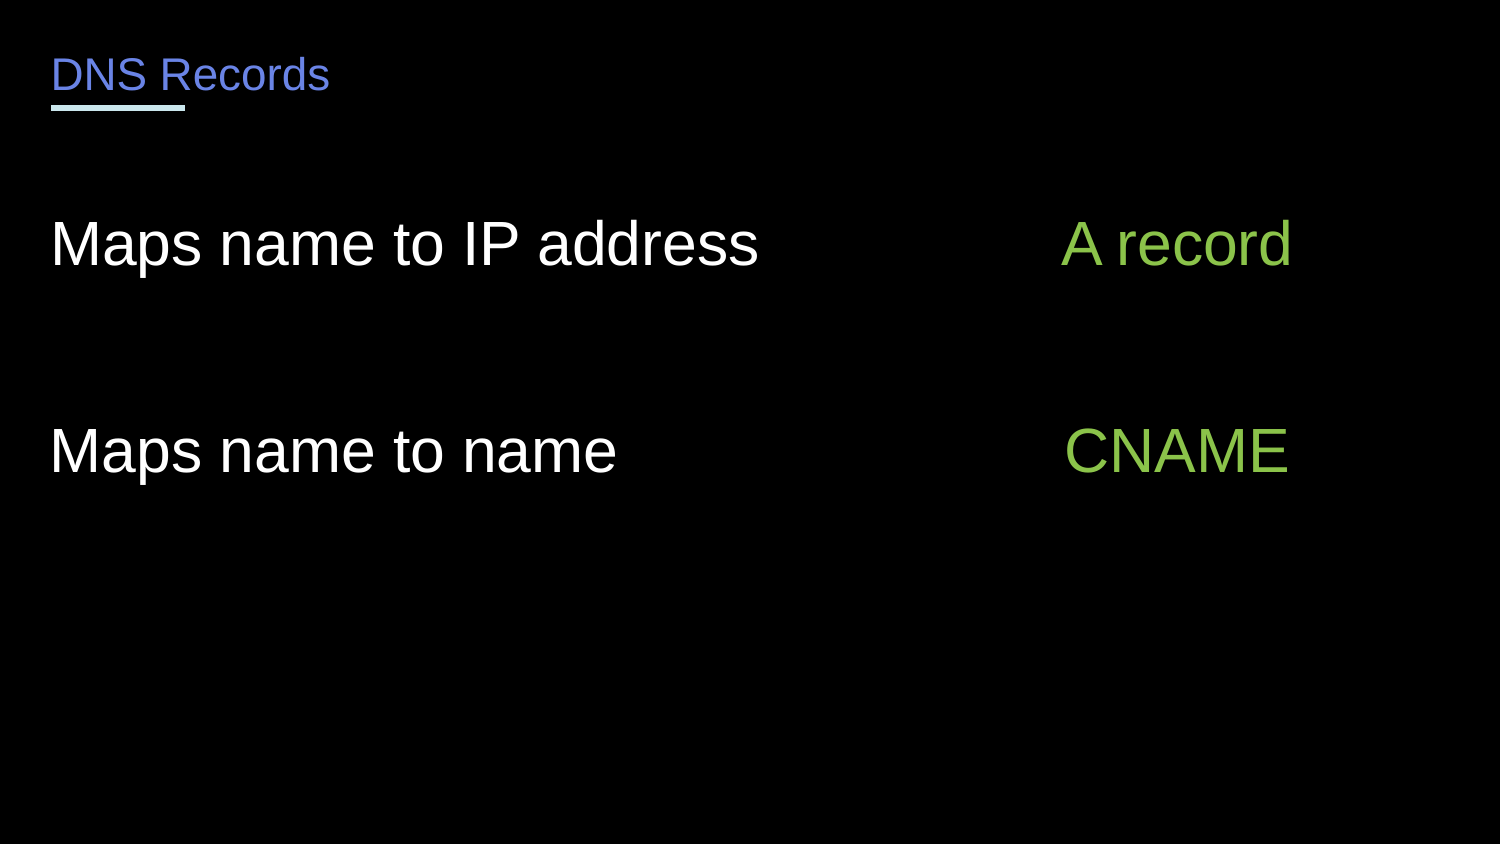

DNS Records
Maps name to IP address
A record
Maps name to name
CNAME